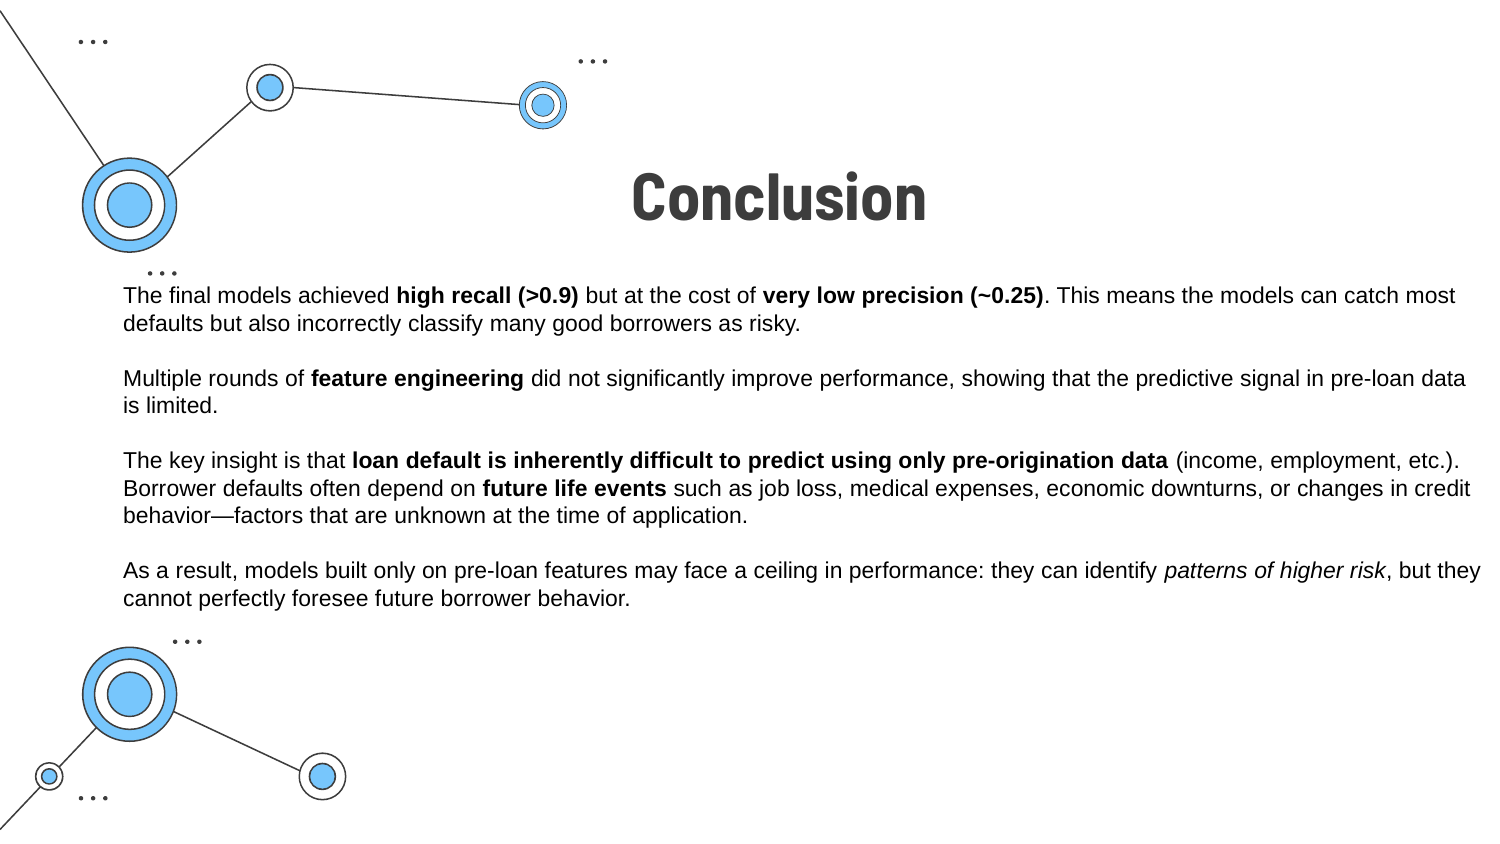

# Conclusion
The final models achieved high recall (>0.9) but at the cost of very low precision (~0.25). This means the models can catch most defaults but also incorrectly classify many good borrowers as risky.
Multiple rounds of feature engineering did not significantly improve performance, showing that the predictive signal in pre-loan data is limited.
The key insight is that loan default is inherently difficult to predict using only pre-origination data (income, employment, etc.). Borrower defaults often depend on future life events such as job loss, medical expenses, economic downturns, or changes in credit behavior—factors that are unknown at the time of application.
As a result, models built only on pre-loan features may face a ceiling in performance: they can identify patterns of higher risk, but they cannot perfectly foresee future borrower behavior.